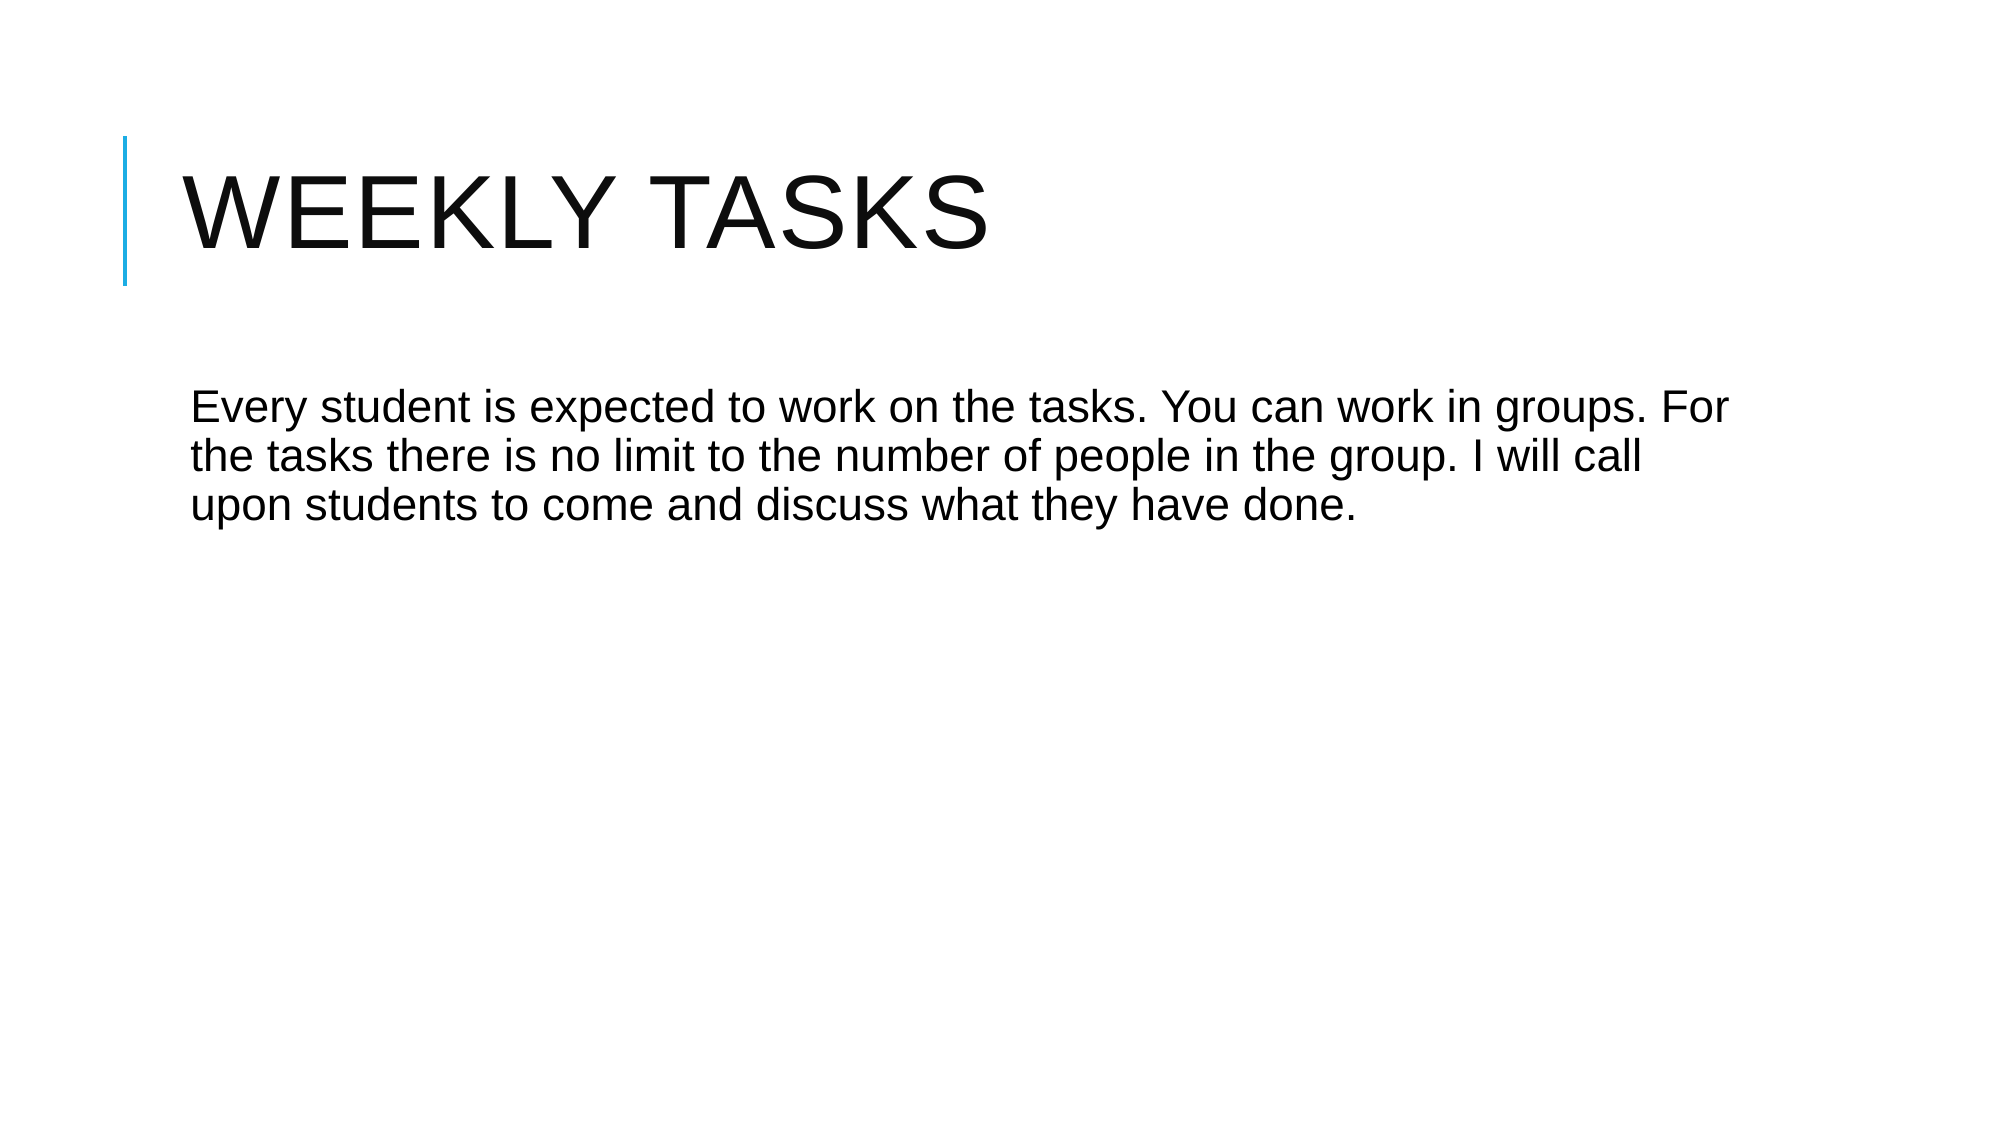

# WeekLy TASKS
Every student is expected to work on the tasks. You can work in groups. For the tasks there is no limit to the number of people in the group. I will call upon students to come and discuss what they have done.